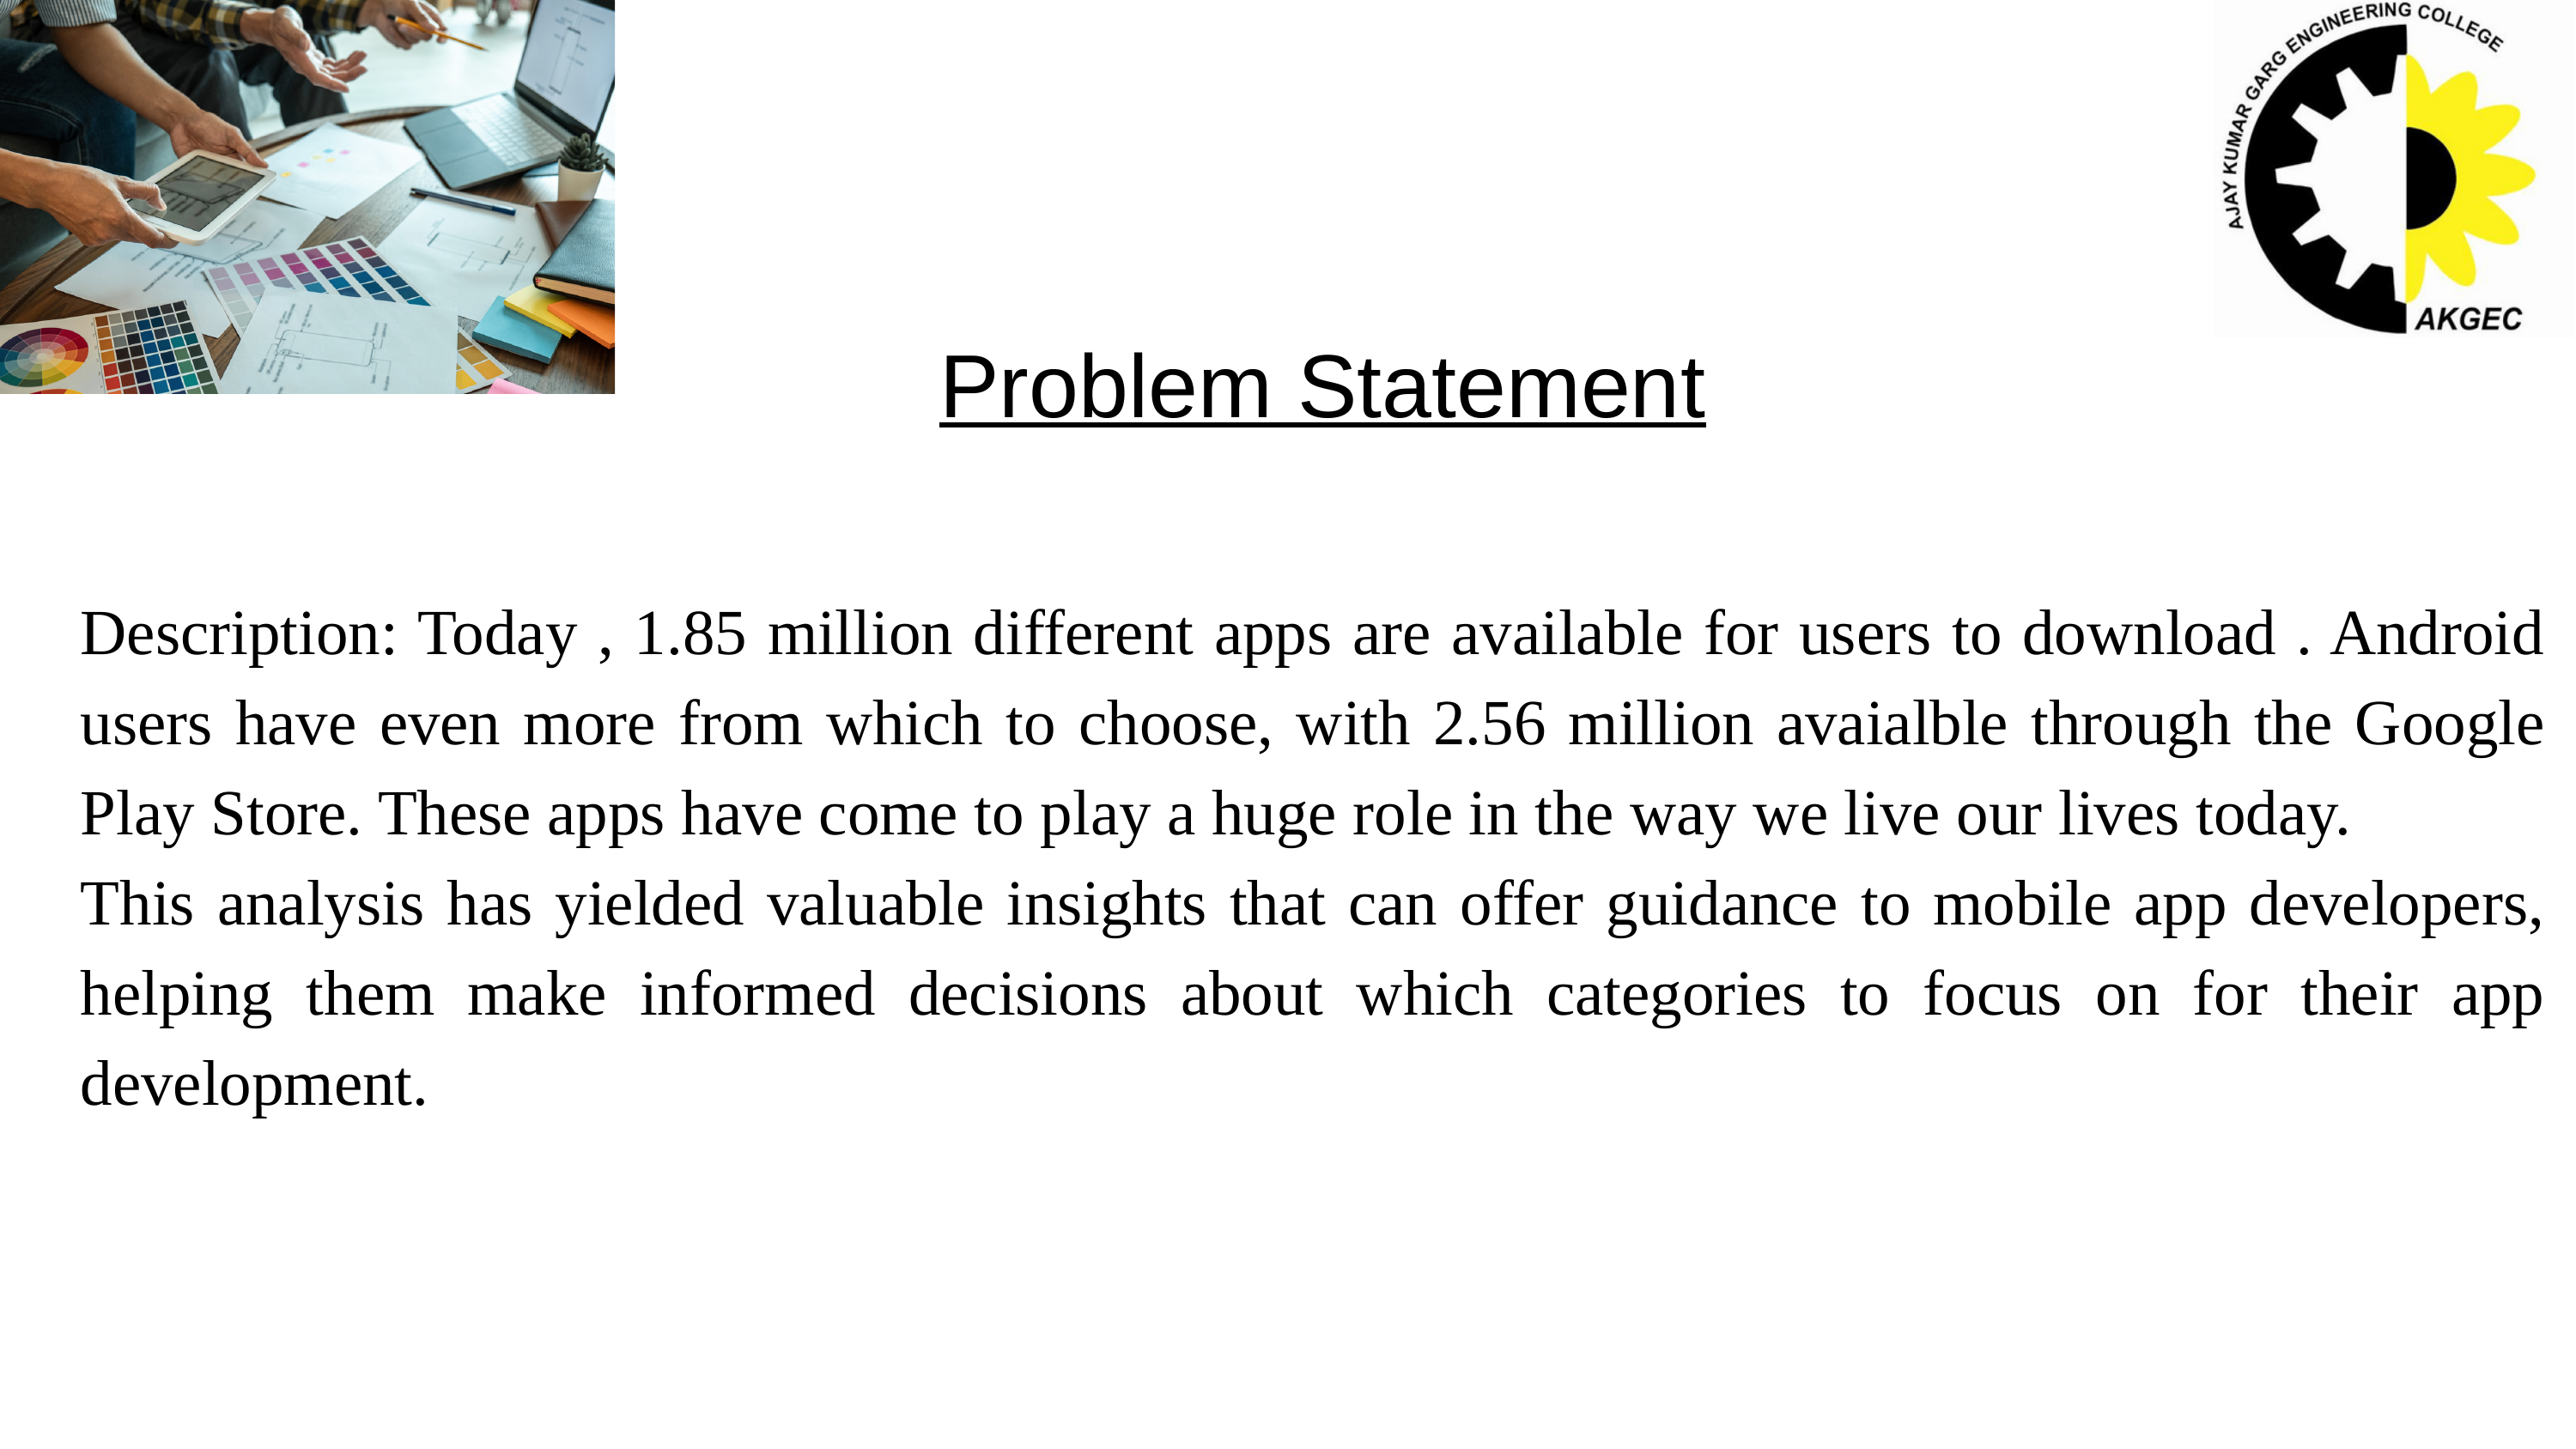

Problem Statement
Description: Today , 1.85 million different apps are available for users to download . Android users have even more from which to choose, with 2.56 million avaialble through the Google Play Store. These apps have come to play a huge role in the way we live our lives today.
This analysis has yielded valuable insights that can offer guidance to mobile app developers, helping them make informed decisions about which categories to focus on for their app development.